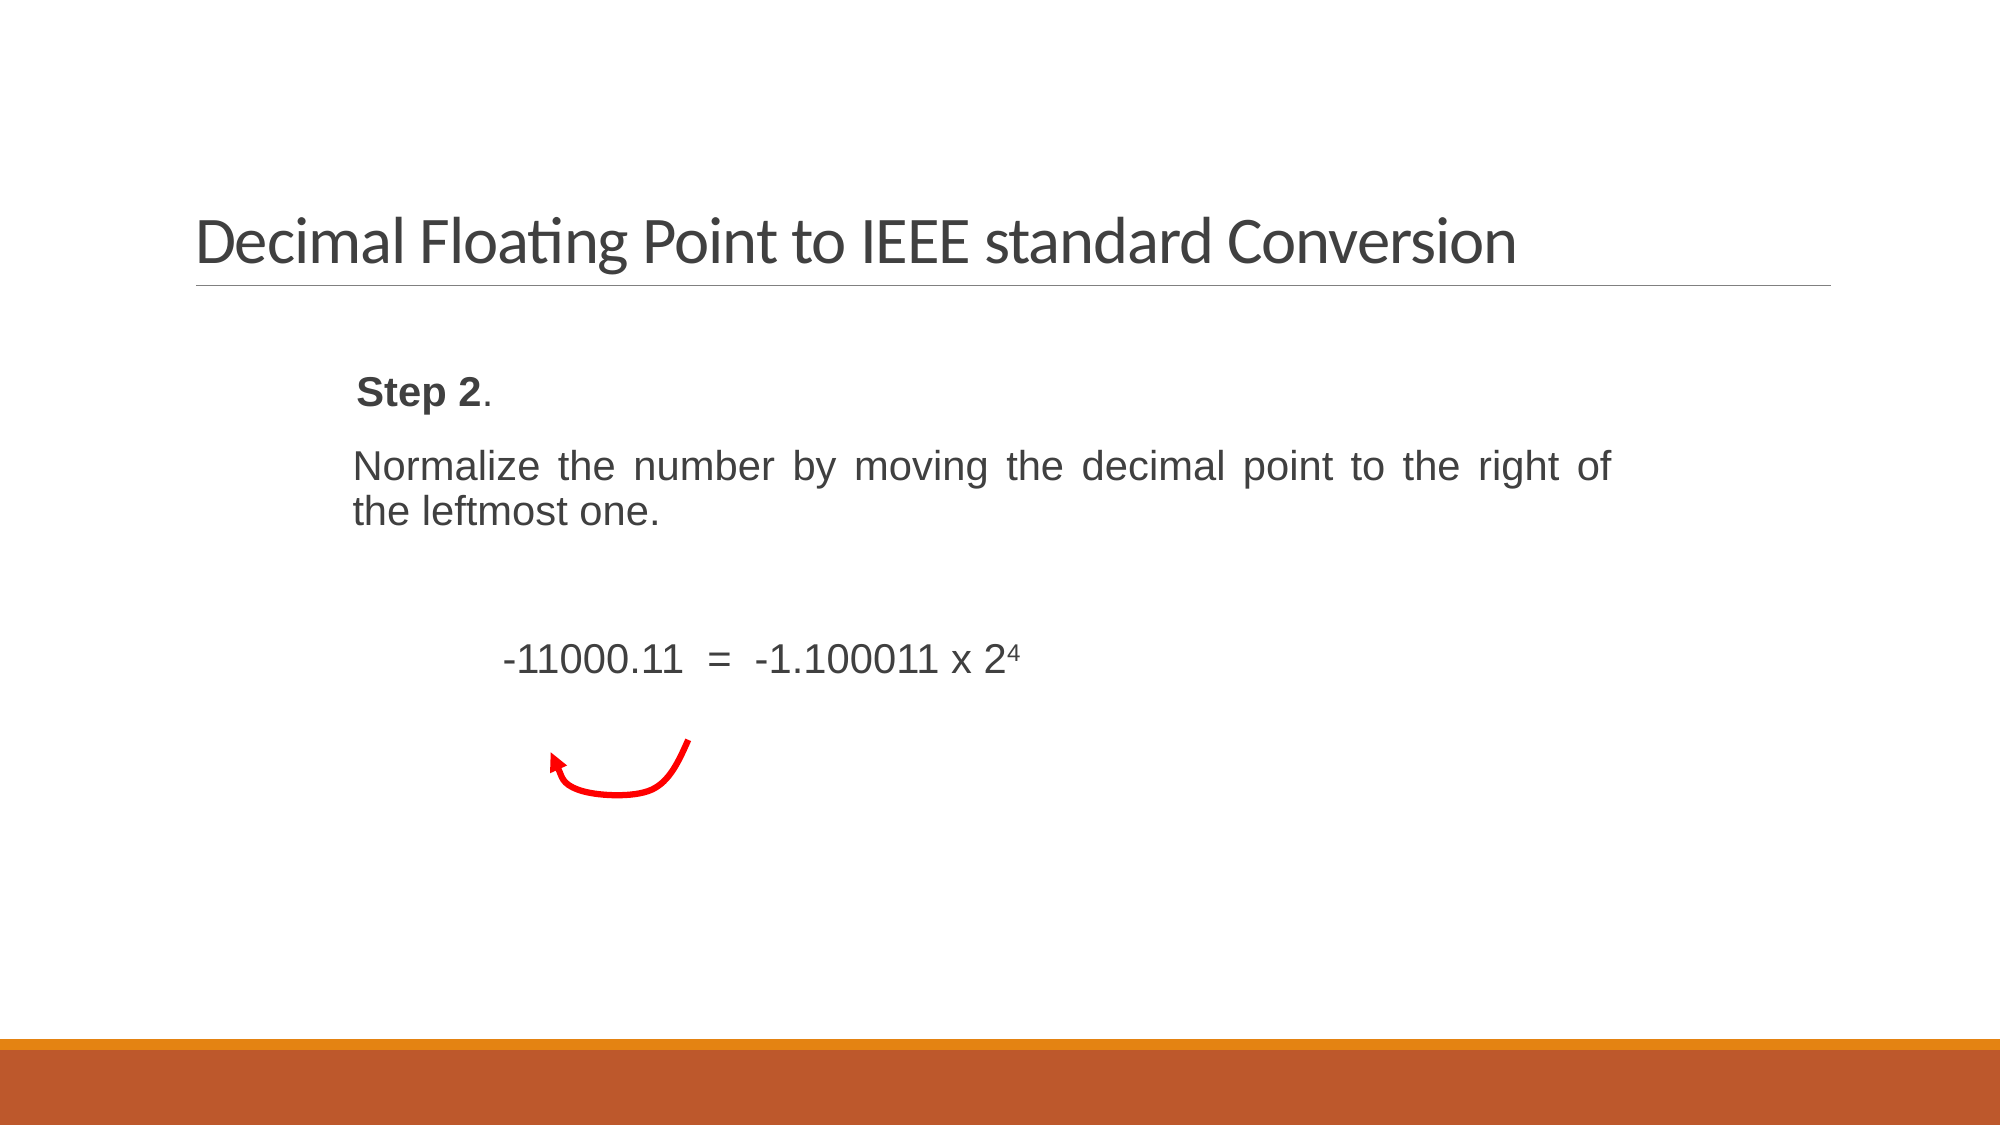

# Decimal Floating Point to IEEE standard Conversion
  Step 2.
	Normalize the number by moving the decimal point to the right of the leftmost one.

		-11000.11  =  -1.100011 x 24